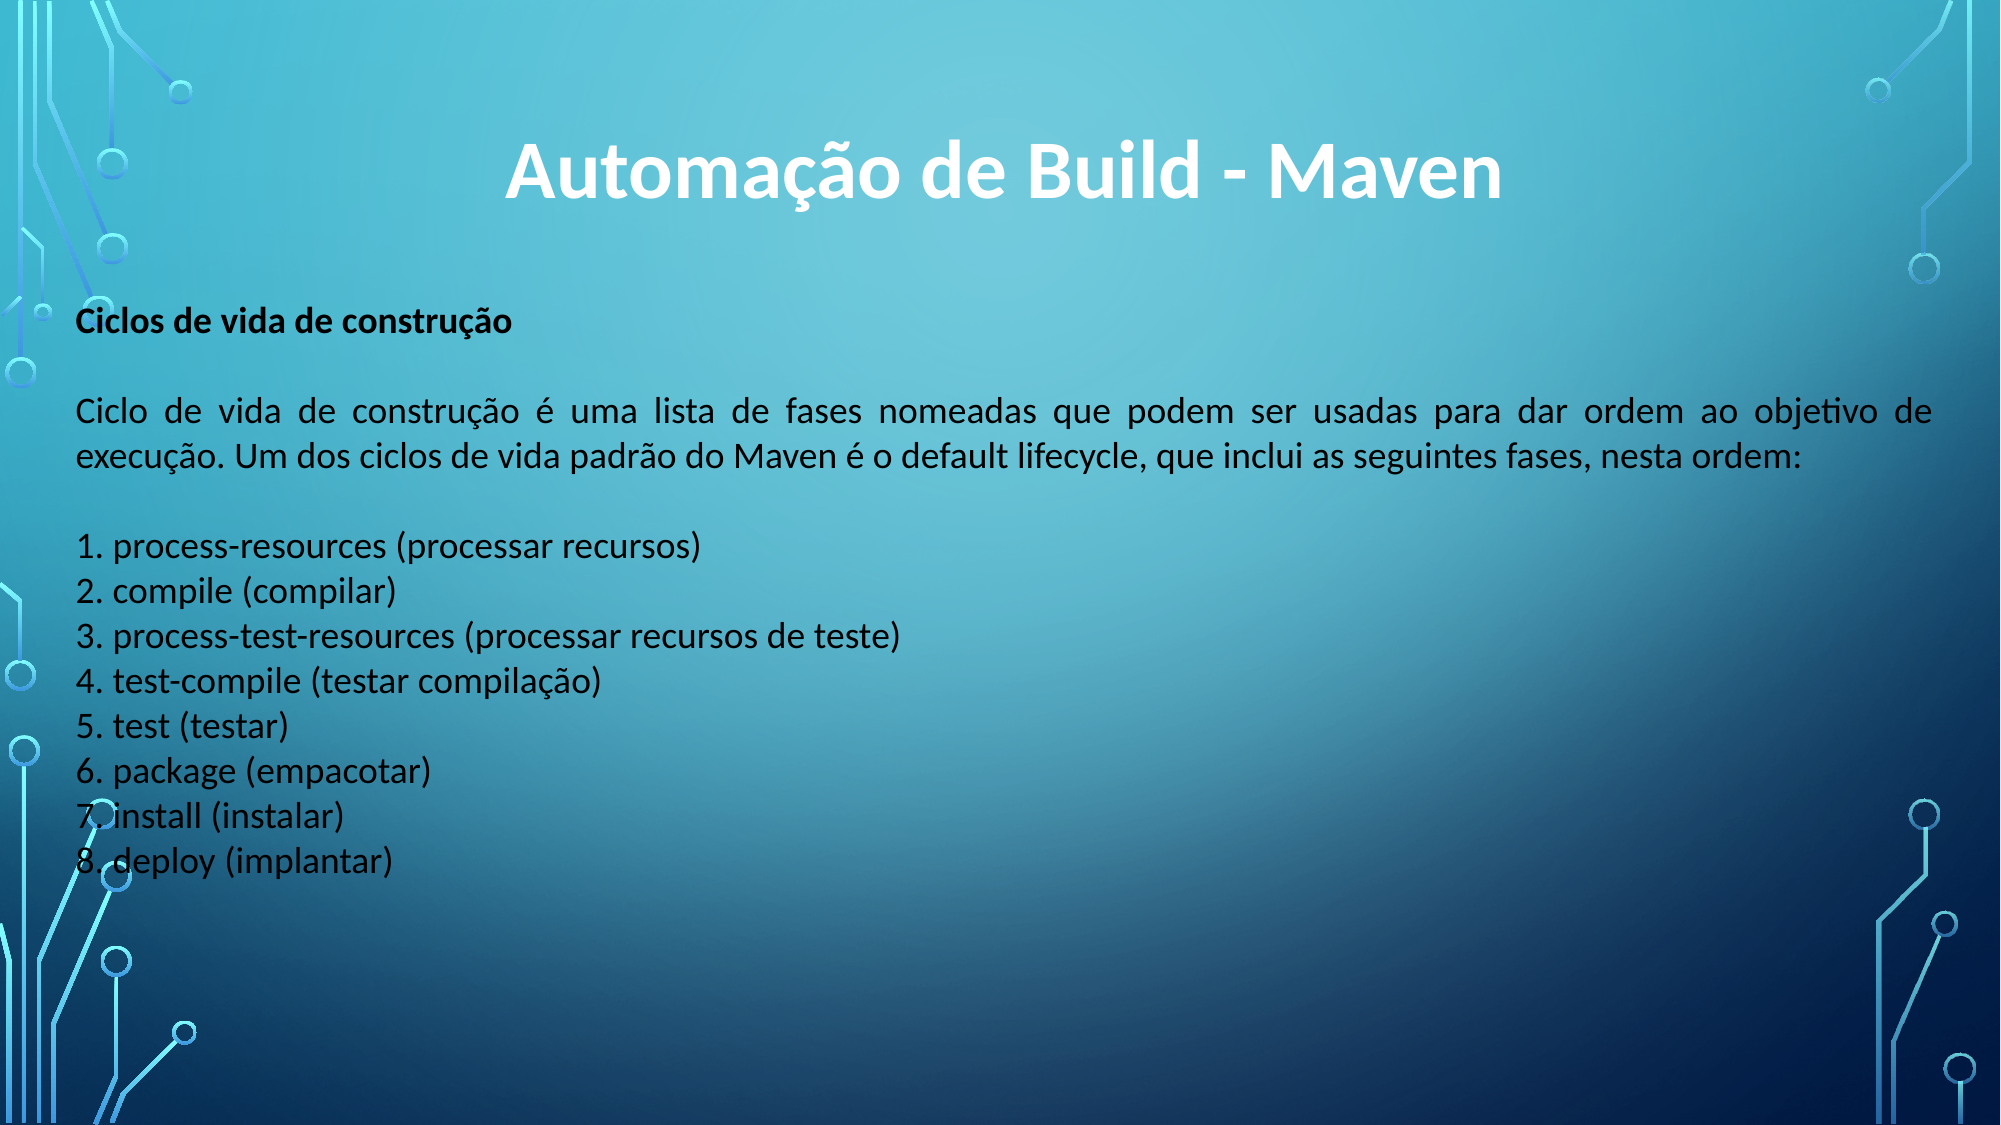

Automação de Build - Maven
Ciclos de vida de construção

Ciclo de vida de construção é uma lista de fases nomeadas que podem ser usadas para dar ordem ao objetivo de execução. Um dos ciclos de vida padrão do Maven é o default lifecycle, que inclui as seguintes fases, nesta ordem:

1. process-resources (processar recursos)
2. compile (compilar)
3. process-test-resources (processar recursos de teste)
4. test-compile (testar compilação)
5. test (testar)
6. package (empacotar)
7. install (instalar)
8. deploy (implantar)